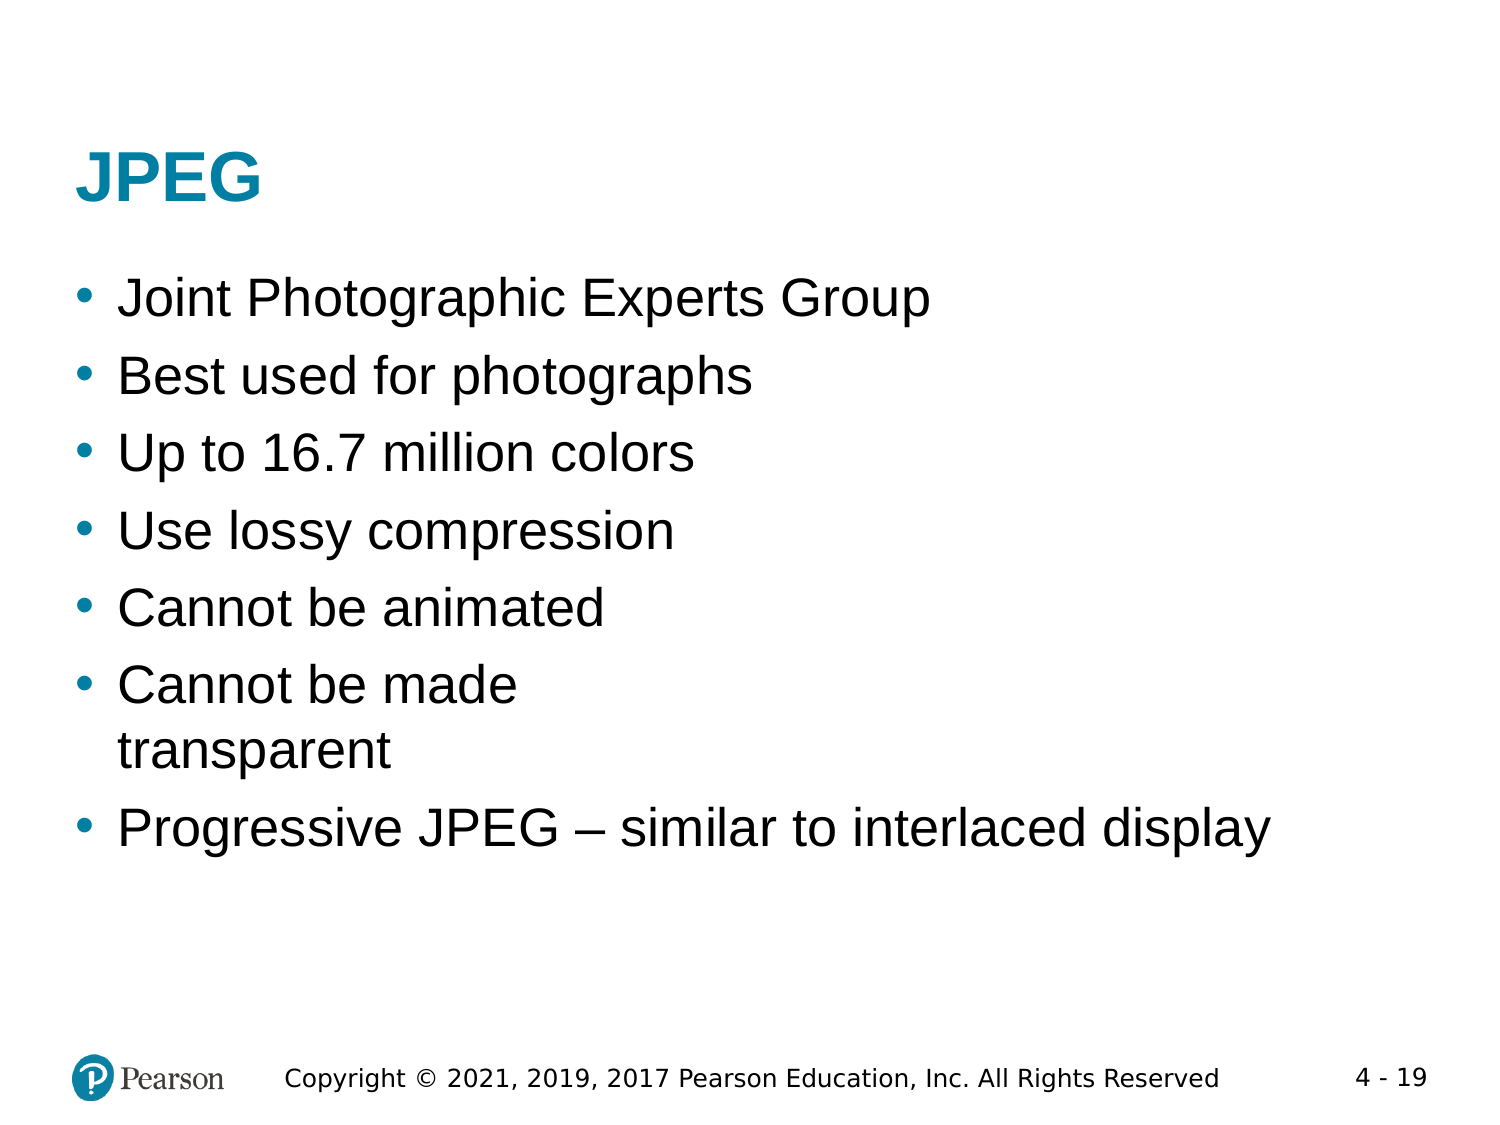

# JPEG
Joint Photographic Experts Group
Best used for photographs
Up to 16.7 million colors
Use lossy compression
Cannot be animated
Cannot be made
transparent
Progressive JPEG – similar to interlaced display